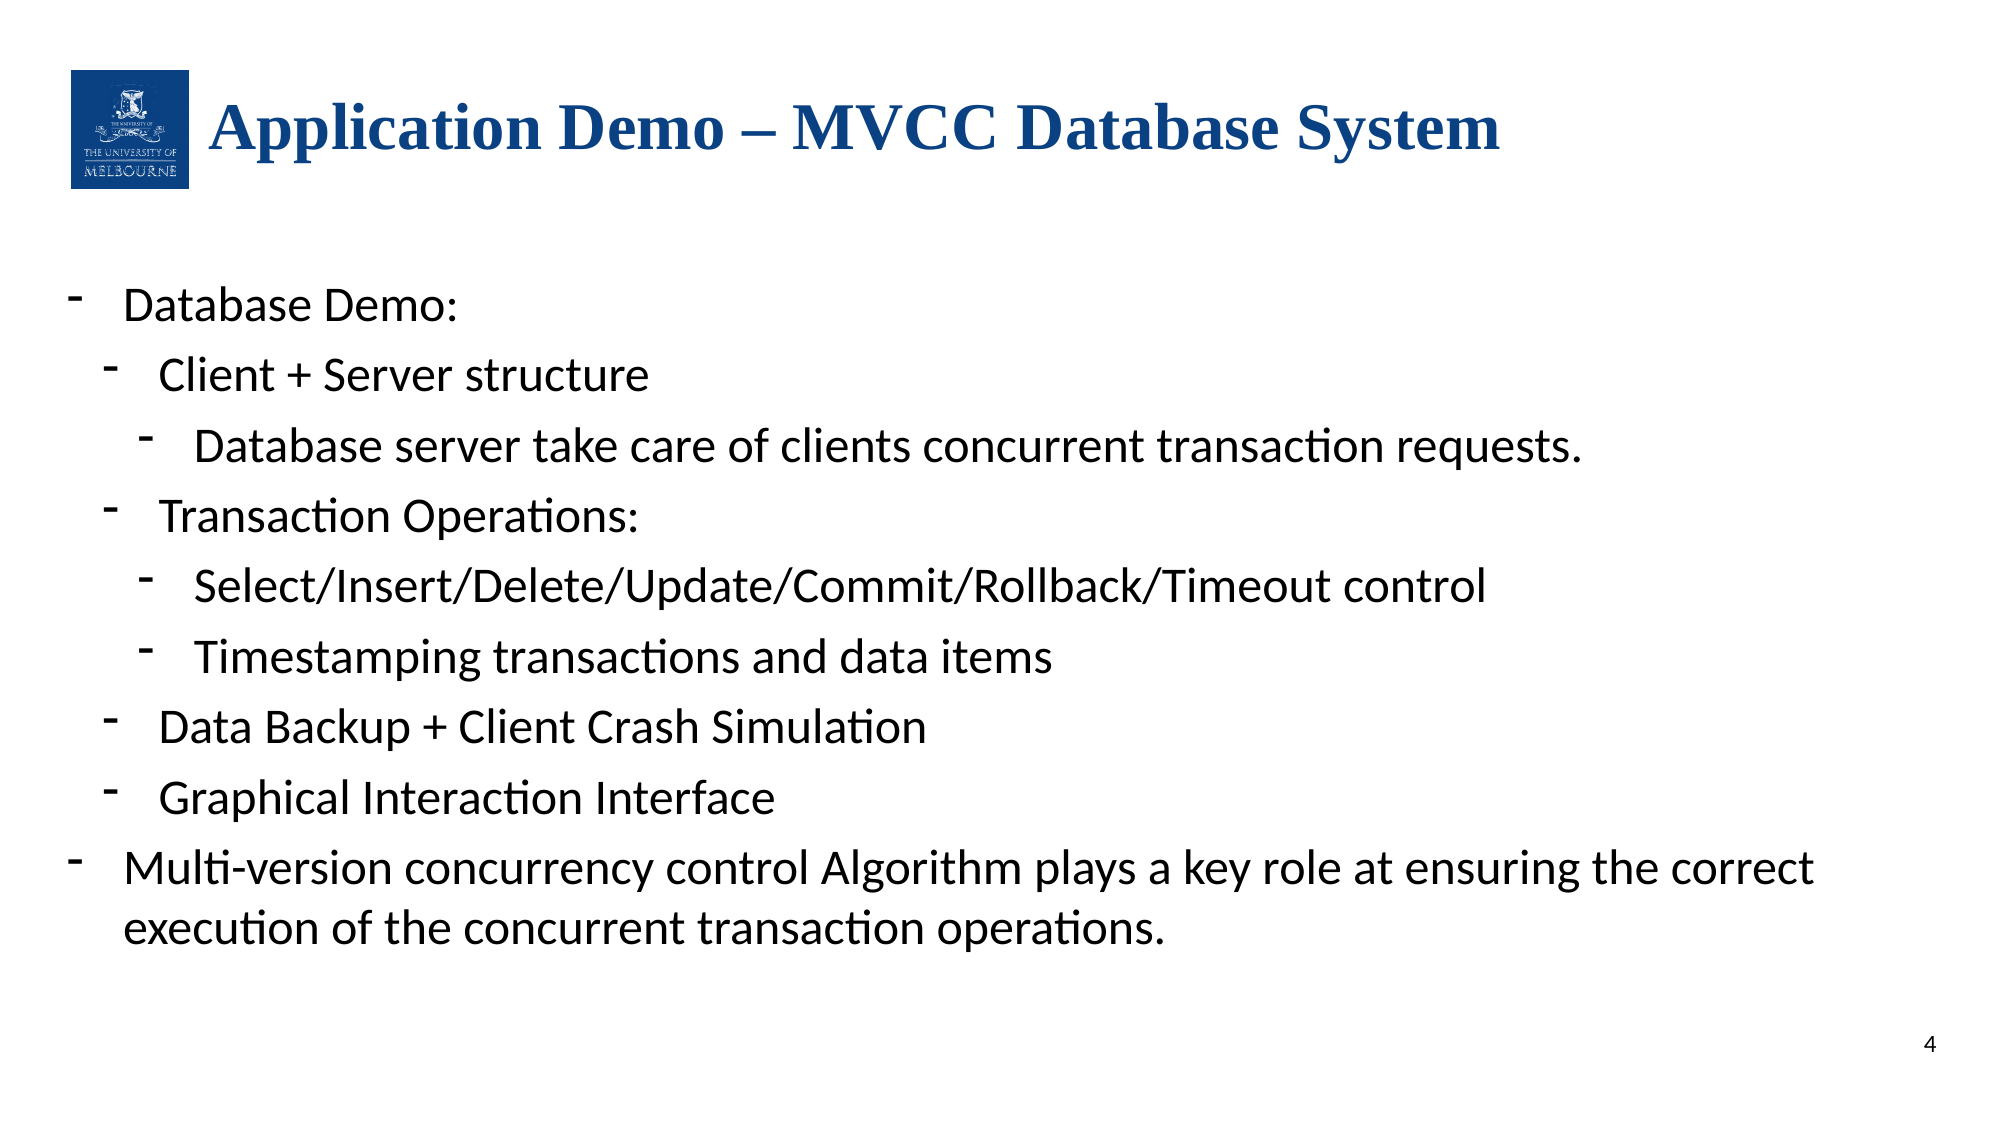

# Application Demo – MVCC Database System
Database Demo:
Client + Server structure
Database server take care of clients concurrent transaction requests.
Transaction Operations:
Select/Insert/Delete/Update/Commit/Rollback/Timeout control
Timestamping transactions and data items
Data Backup + Client Crash Simulation
Graphical Interaction Interface
Multi-version concurrency control Algorithm plays a key role at ensuring the correct execution of the concurrent transaction operations.
4